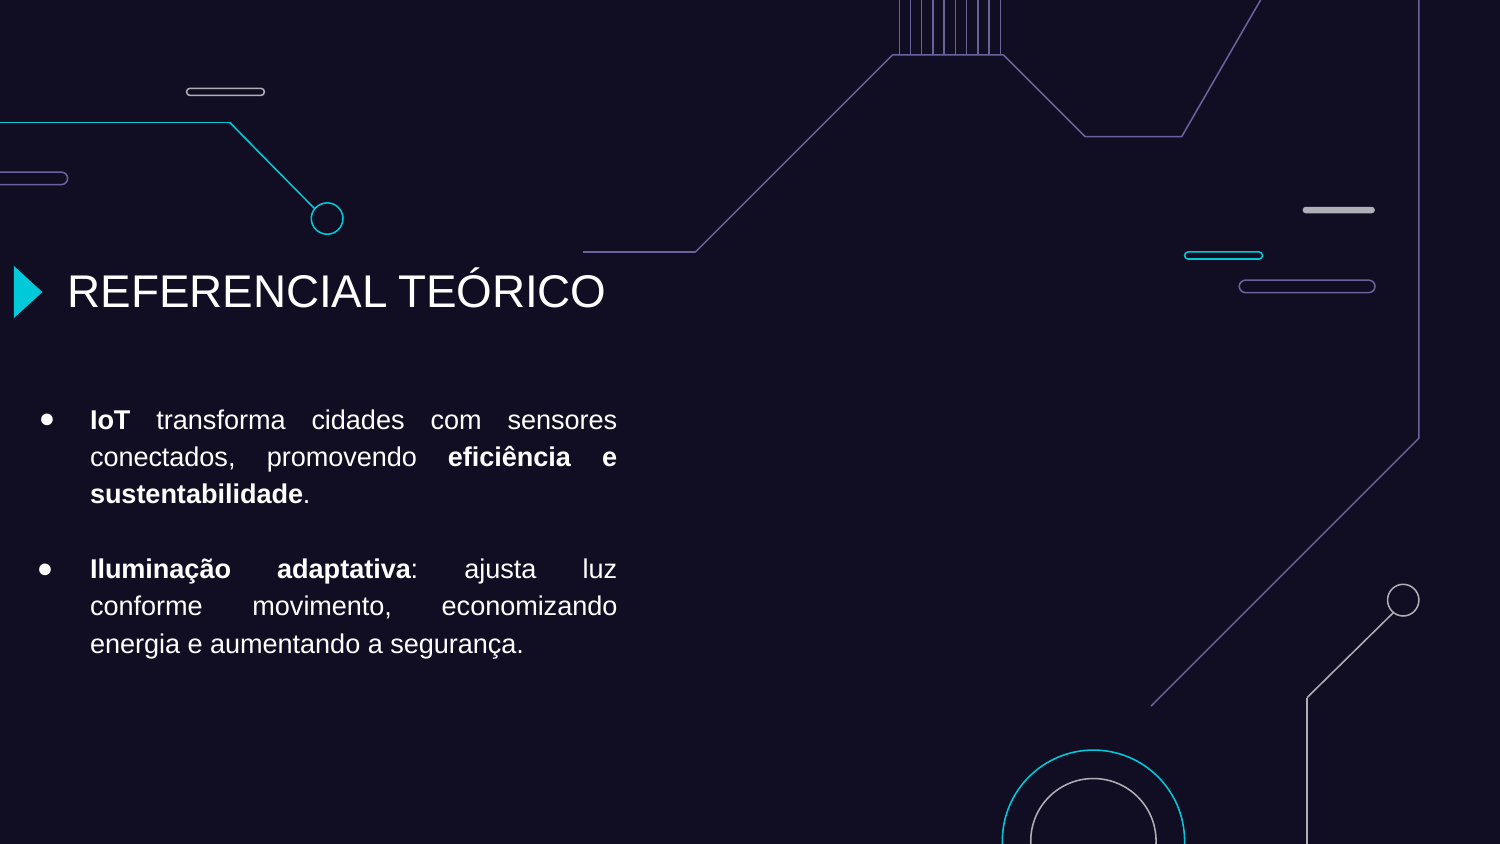

# REFERENCIAL TEÓRICO

IoT transforma cidades com sensores conectados, promovendo eficiência e sustentabilidade.
Iluminação adaptativa: ajusta luz conforme movimento, economizando energia e aumentando a segurança.